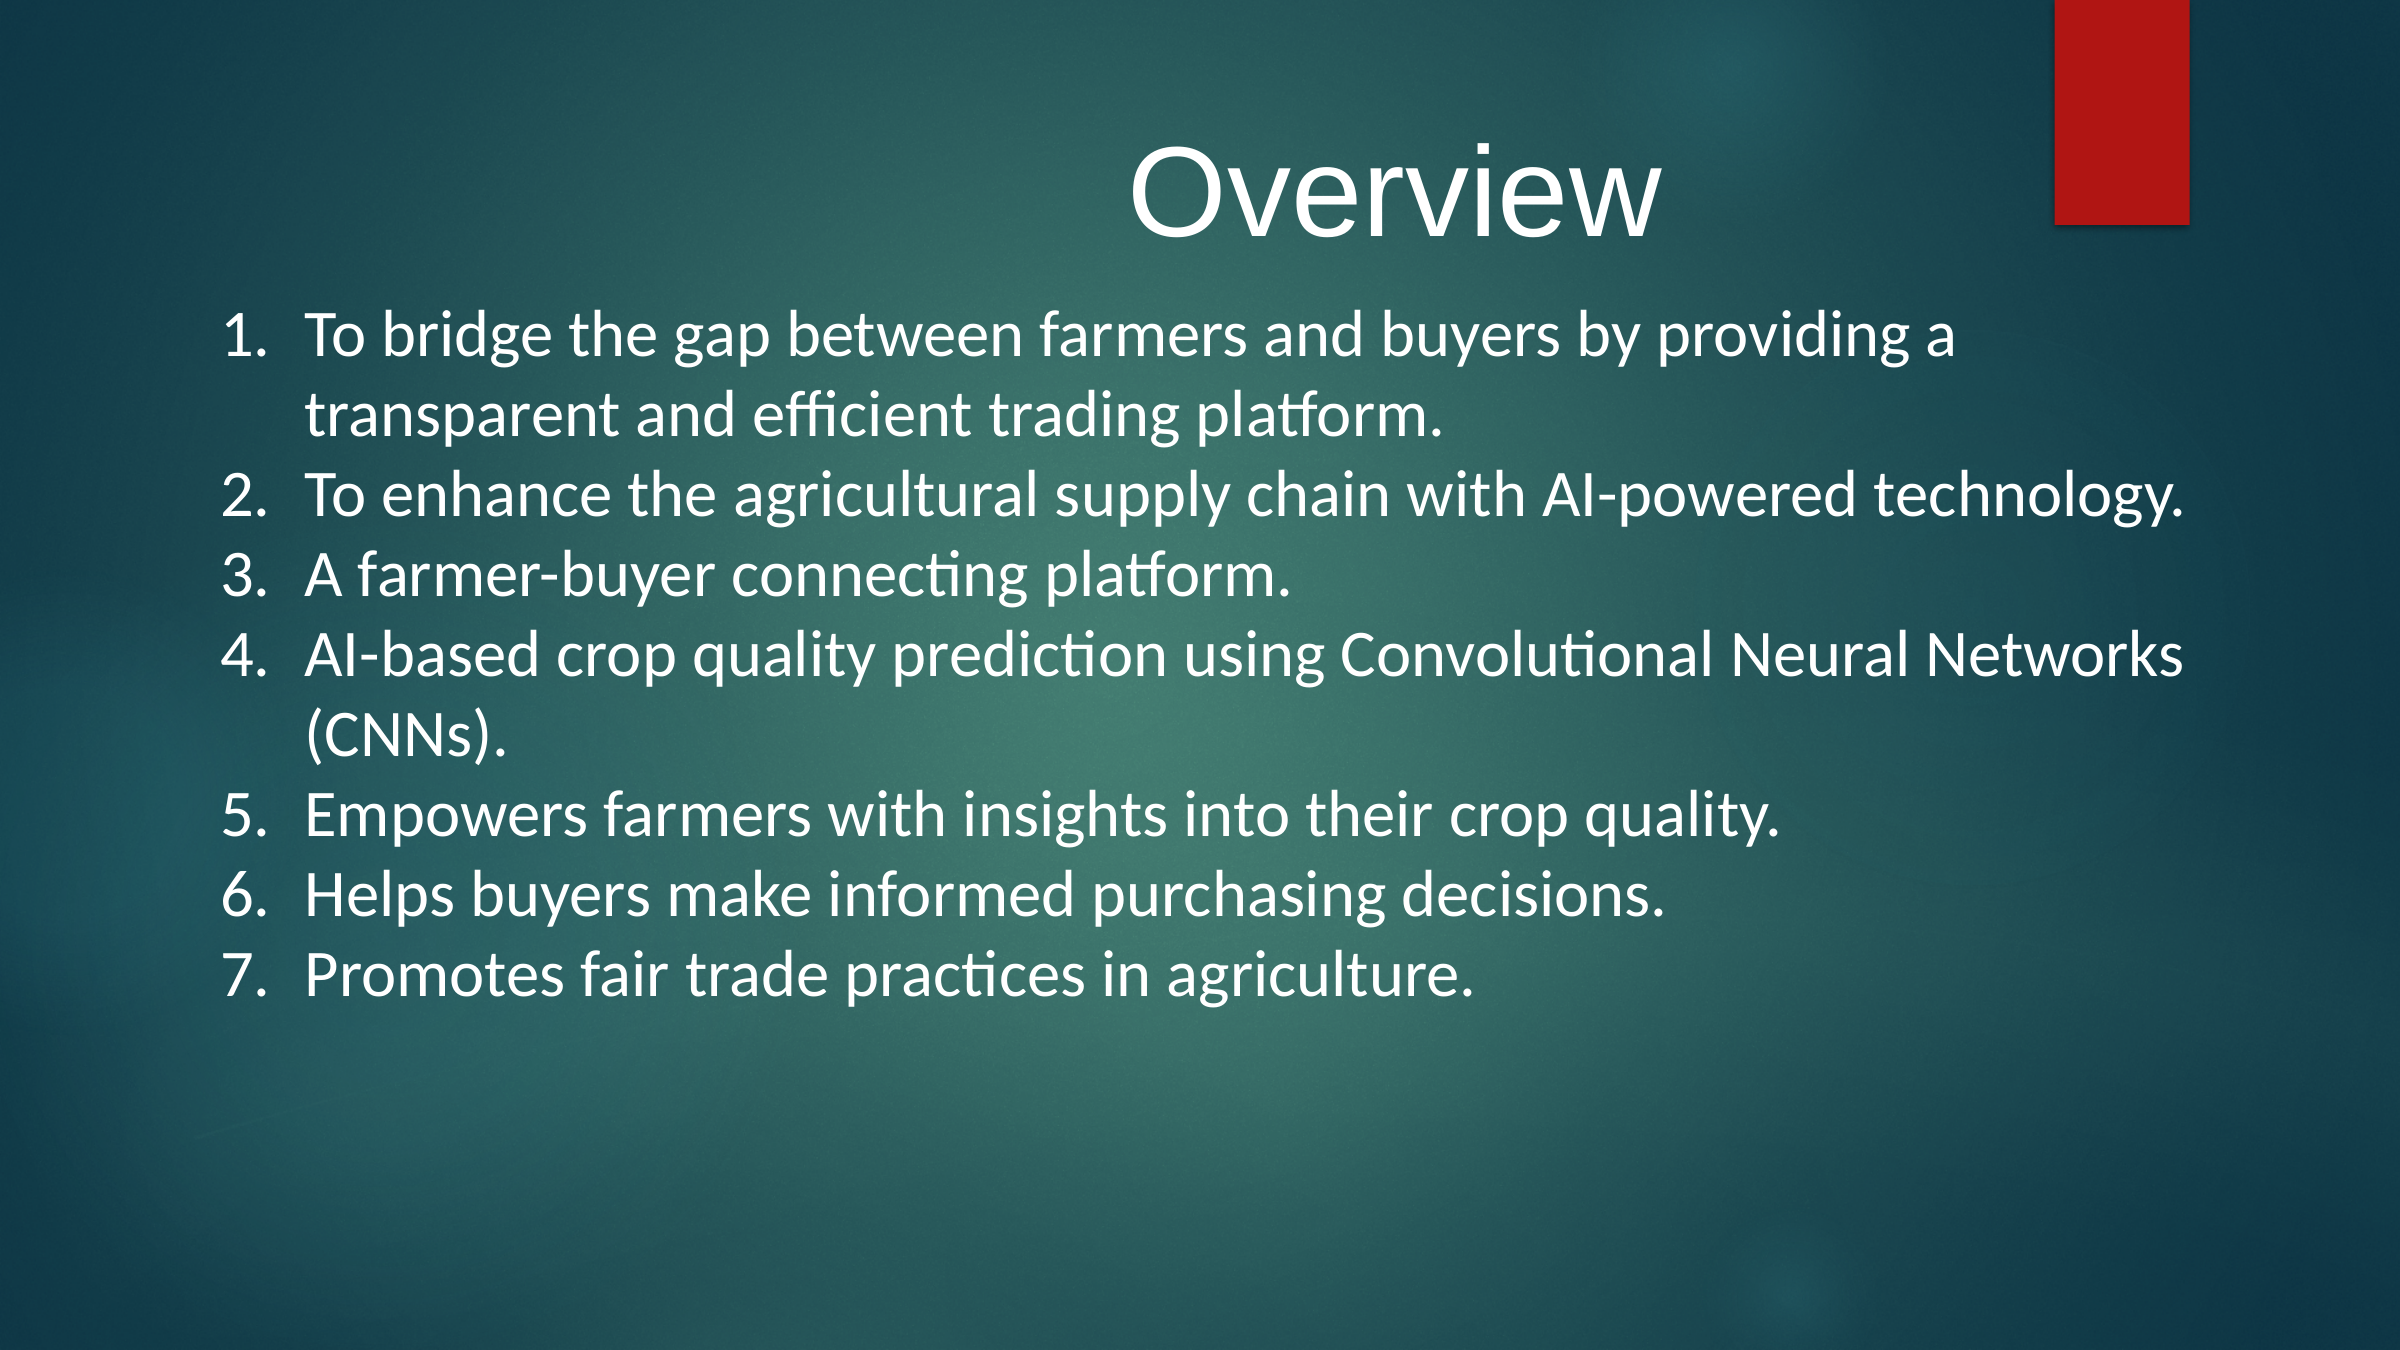

Overview
To bridge the gap between farmers and buyers by providing a transparent and efficient trading platform.
To enhance the agricultural supply chain with AI-powered technology.
A farmer-buyer connecting platform.
AI-based crop quality prediction using Convolutional Neural Networks (CNNs).
Empowers farmers with insights into their crop quality.
Helps buyers make informed purchasing decisions.
Promotes fair trade practices in agriculture.